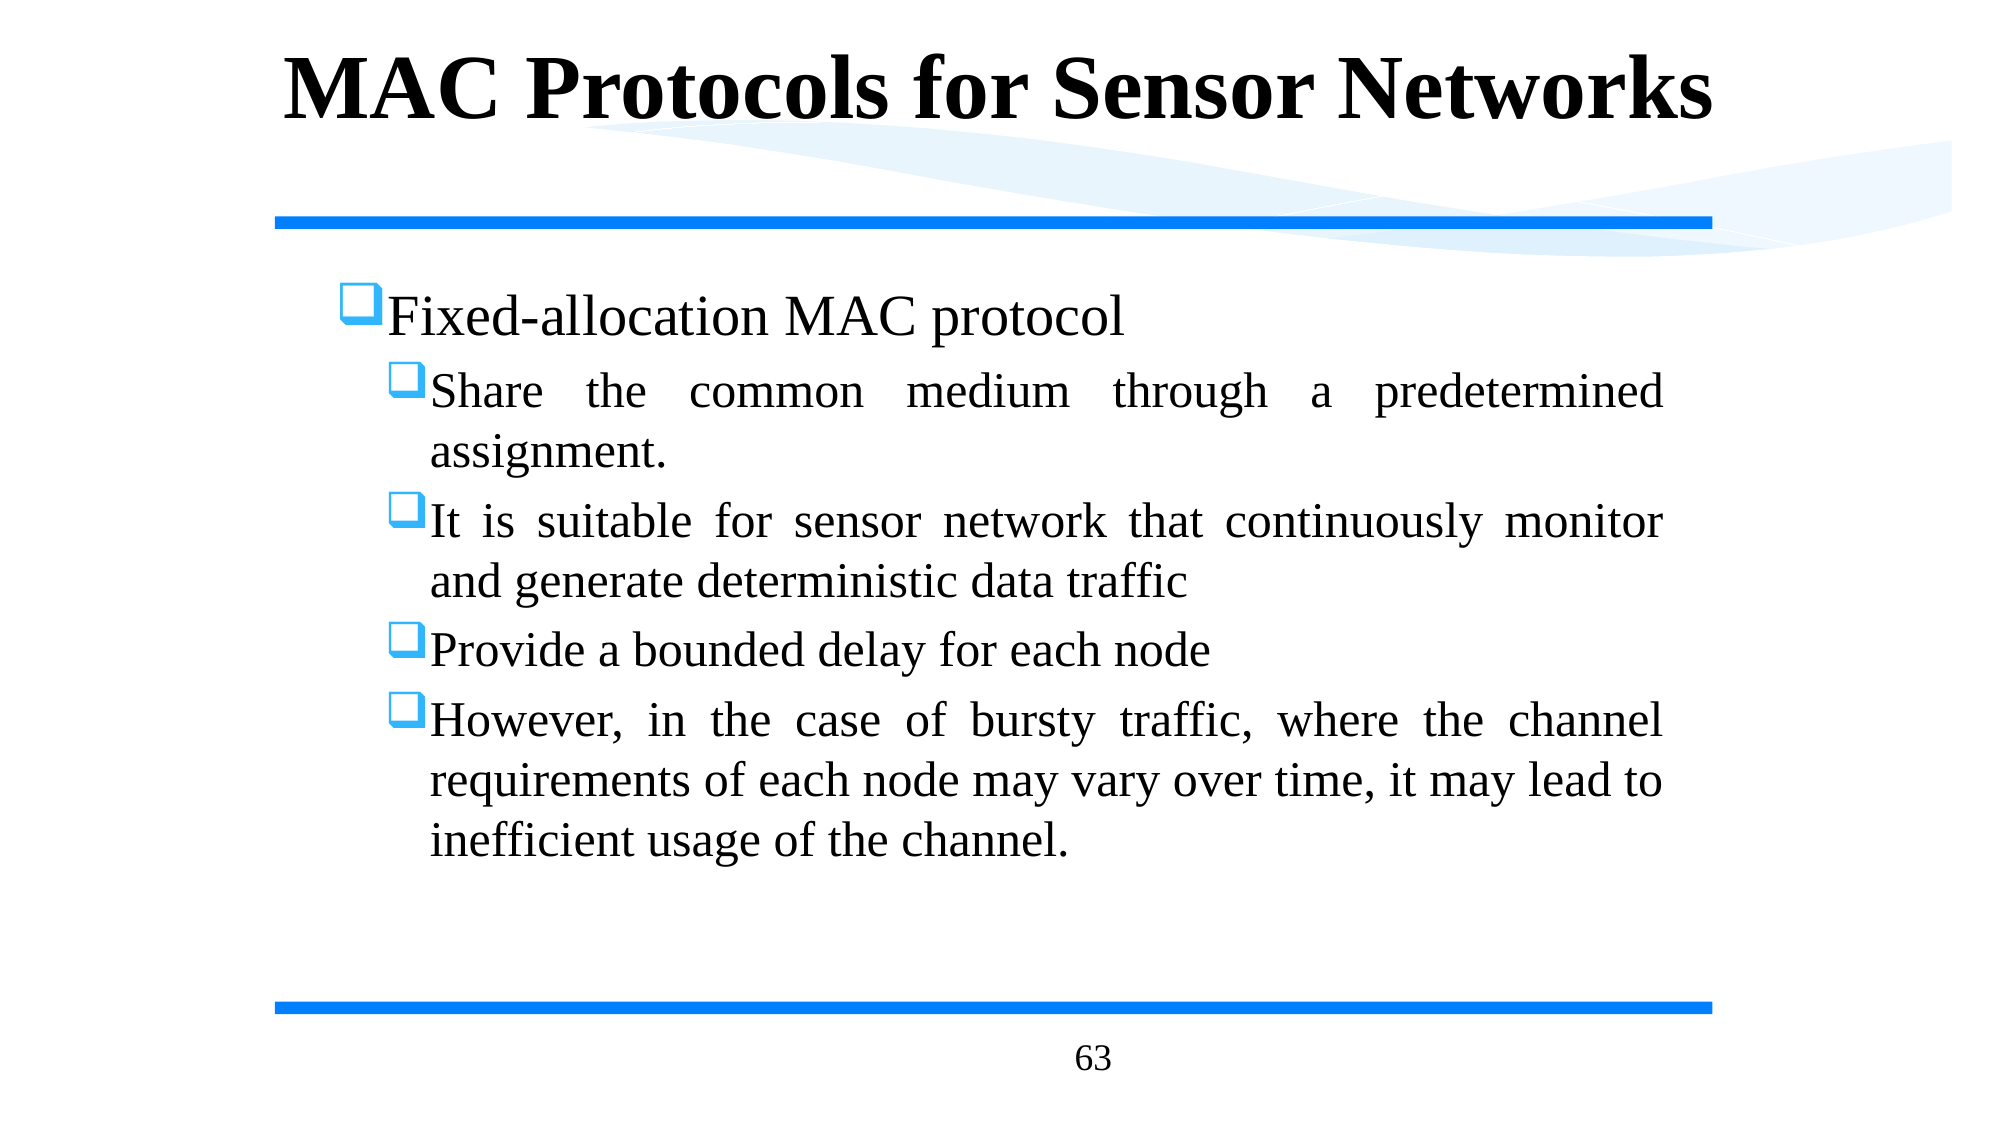

MAC Protocols for Sensor Networks

Fixed-allocation MAC protocol
Share the common medium through a predetermined assignment.
It is suitable for sensor network that continuously monitor and generate deterministic data traffic
Provide a bounded delay for each node
However, in the case of bursty traffic, where the channel requirements of each node may vary over time, it may lead to inefficient usage of the channel.

63